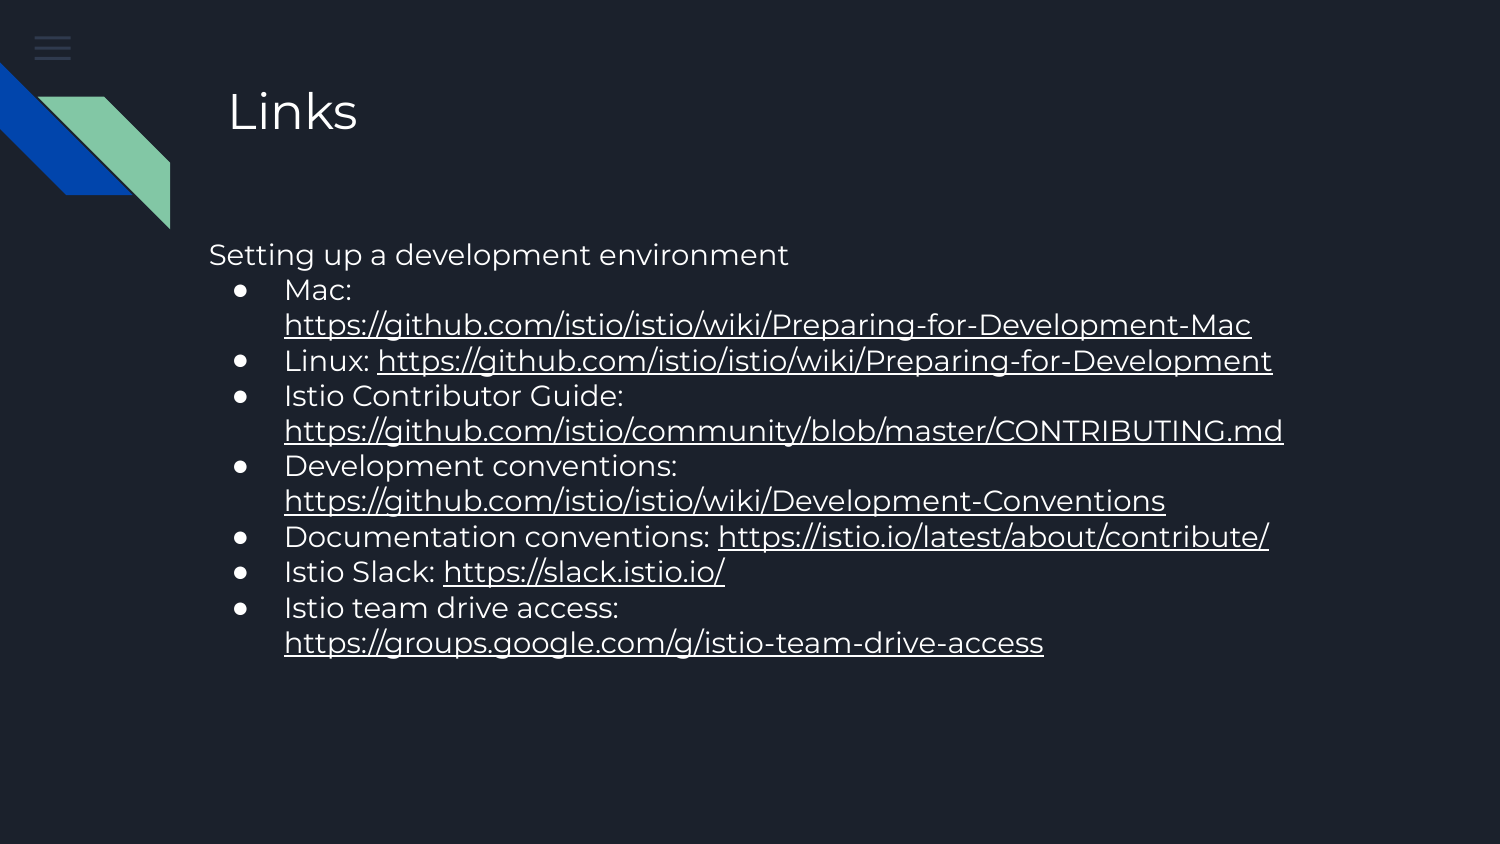

# Links
Setting up a development environment
Mac: https://github.com/istio/istio/wiki/Preparing-for-Development-Mac
Linux: https://github.com/istio/istio/wiki/Preparing-for-Development
Istio Contributor Guide: https://github.com/istio/community/blob/master/CONTRIBUTING.md
Development conventions: https://github.com/istio/istio/wiki/Development-Conventions
Documentation conventions: https://istio.io/latest/about/contribute/
Istio Slack: https://slack.istio.io/
Istio team drive access: https://groups.google.com/g/istio-team-drive-access